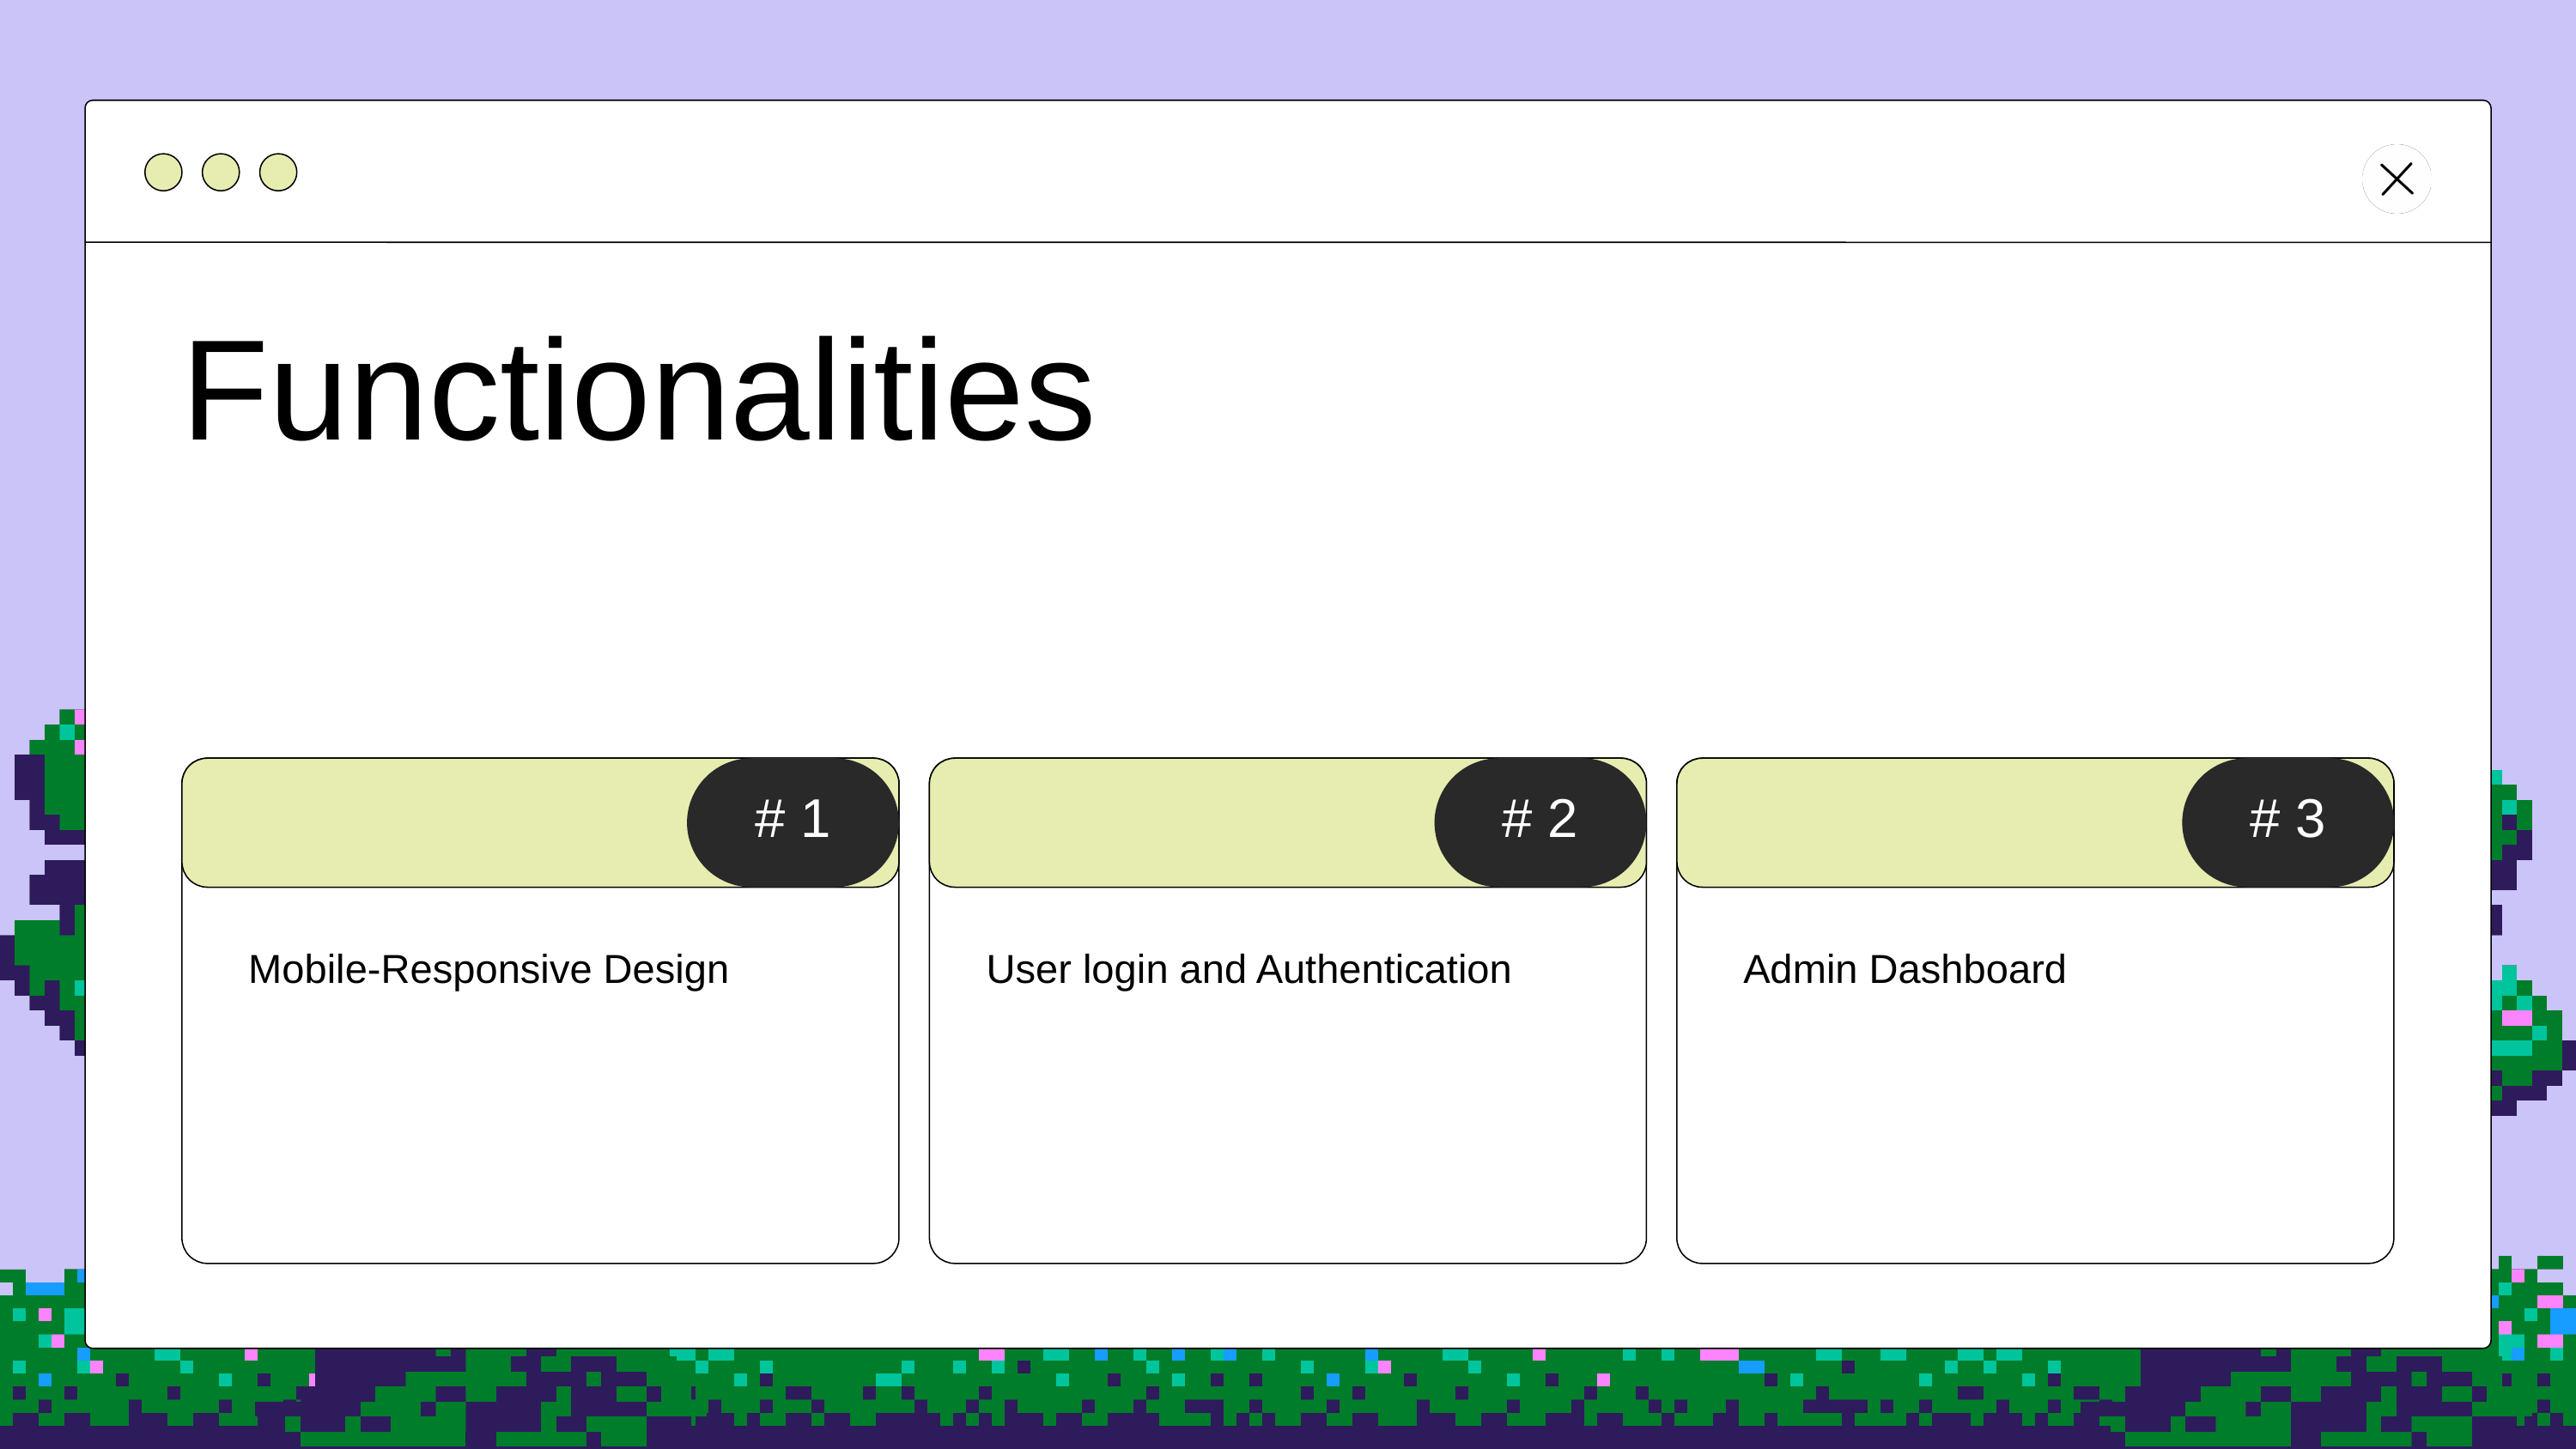

Functionalities

# 1
# 2
# 3

Mobile-Responsive Design
User login and Authentication
Admin Dashboard